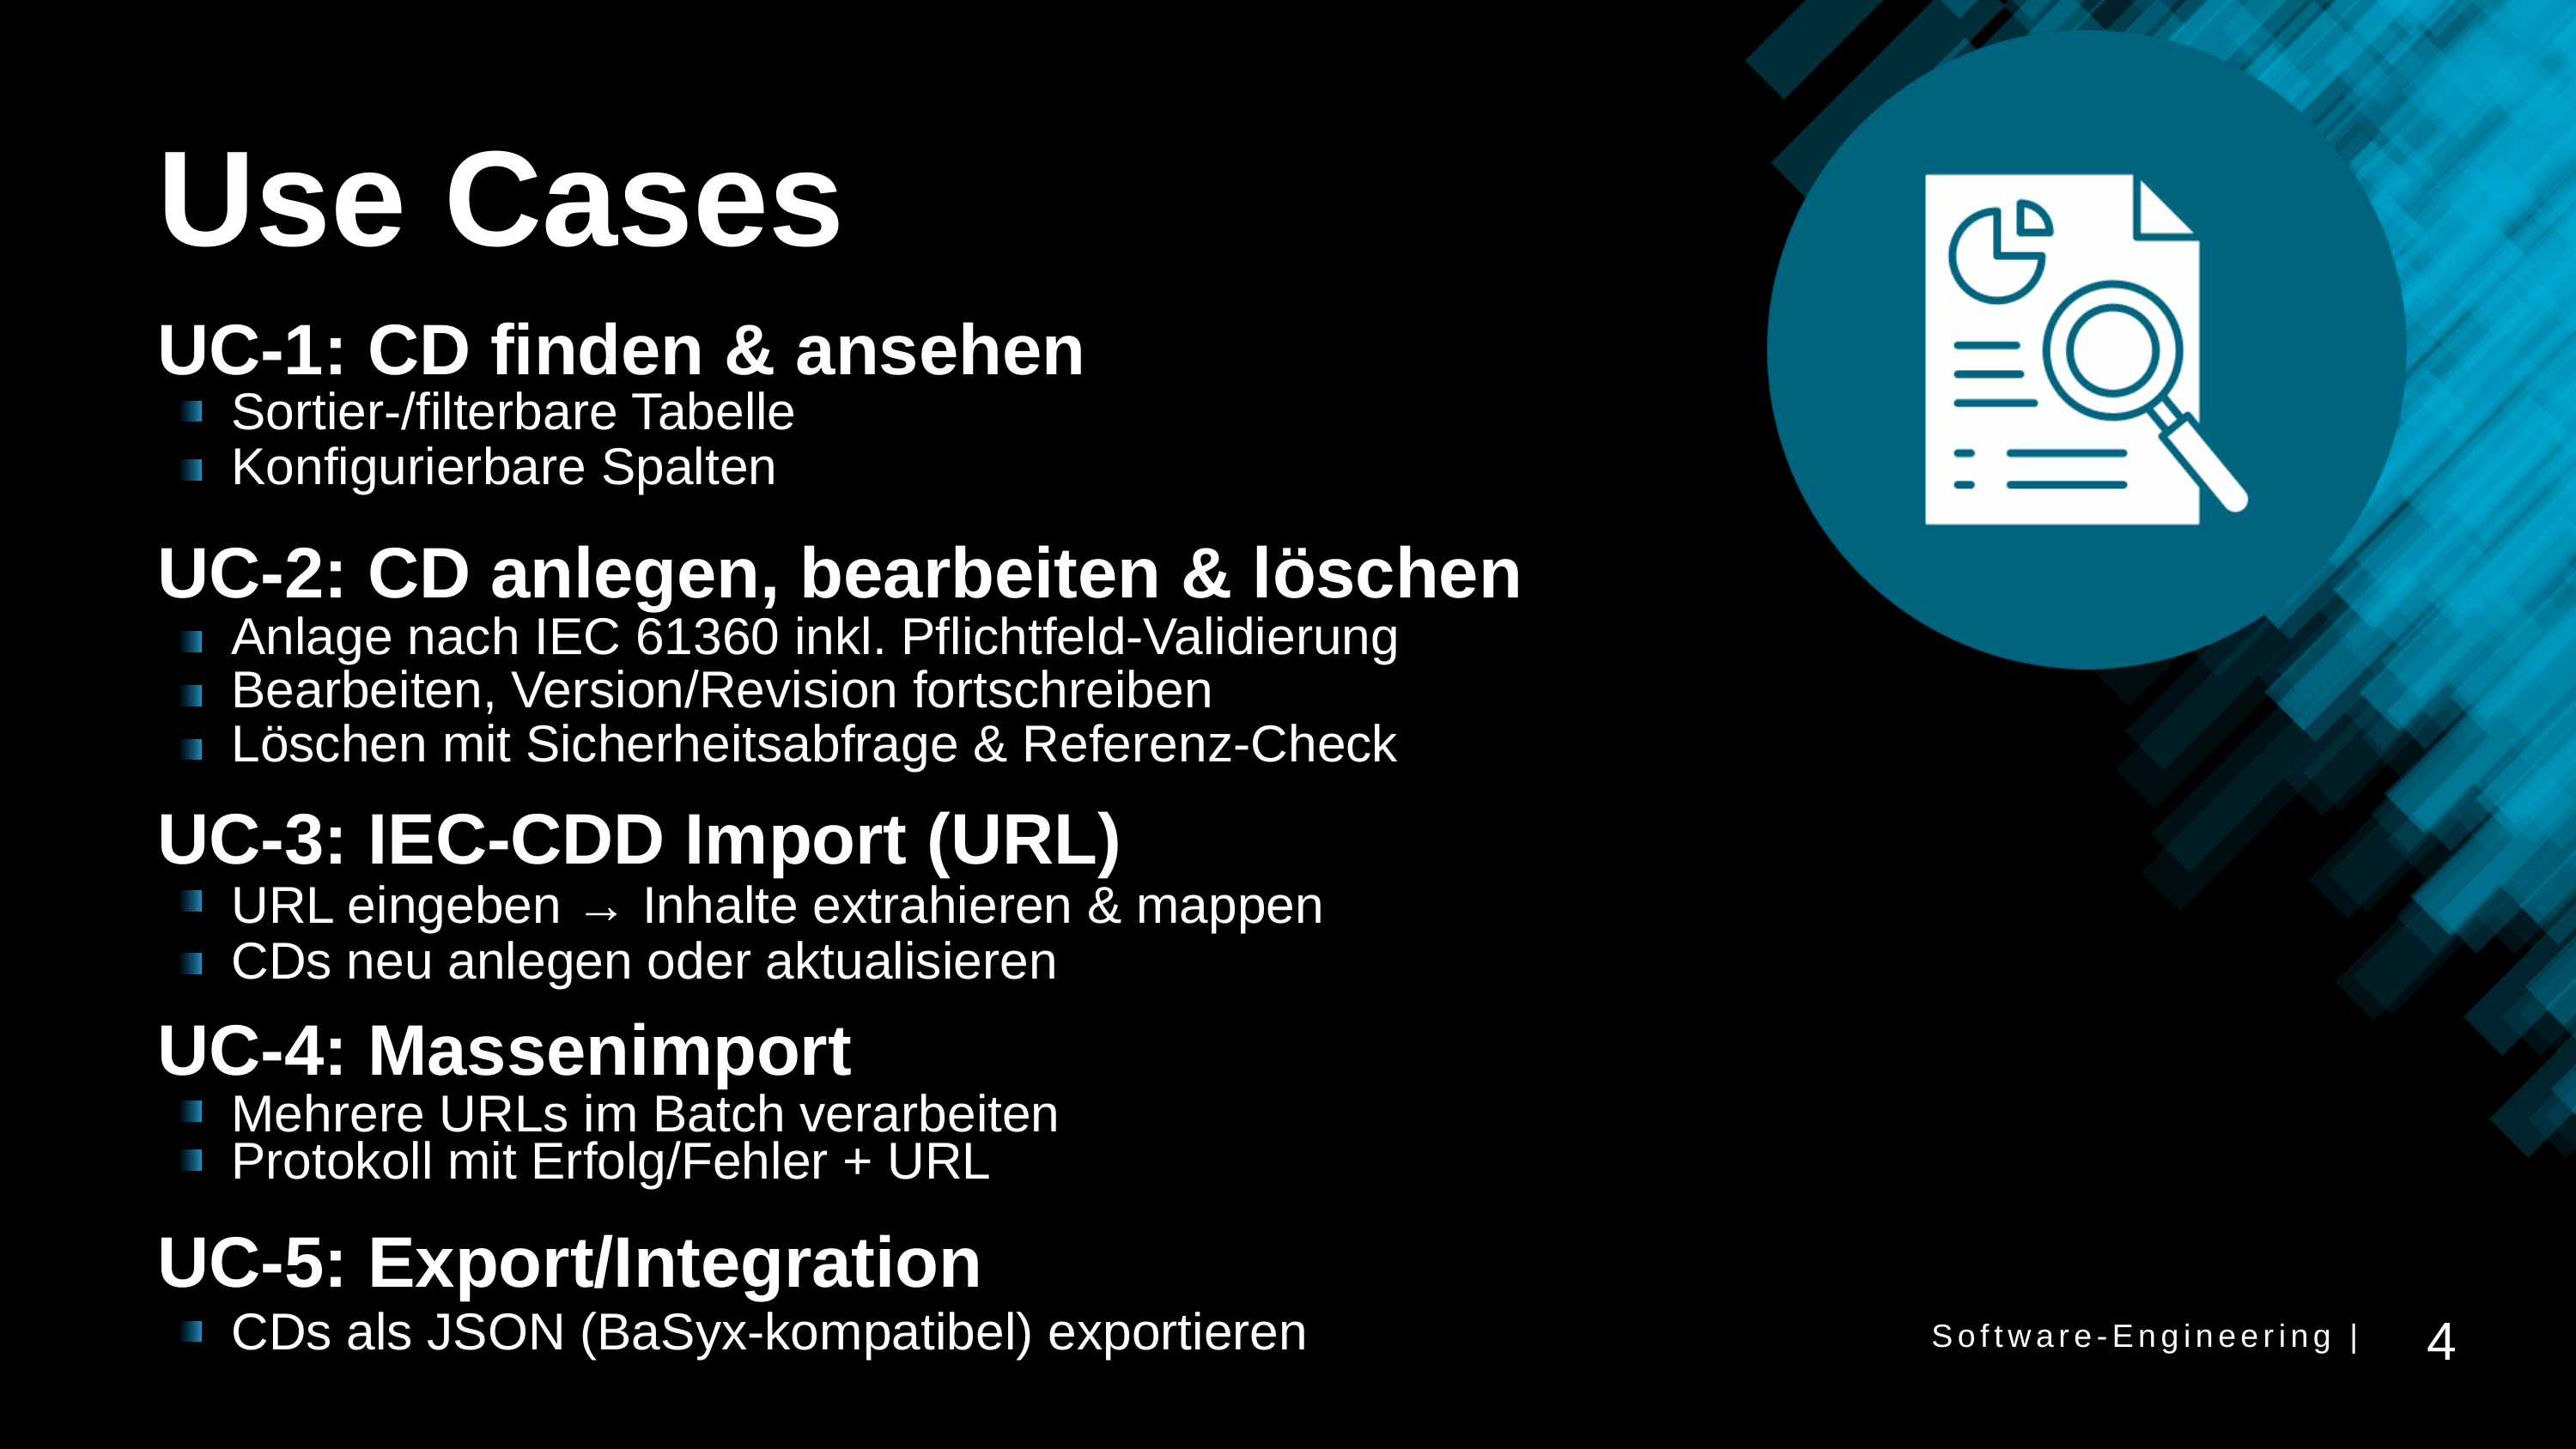

Use Cases
UC-1: CD finden & ansehen
Sortier-/filterbare Tabelle

Konfigurierbare Spalten

UC-2: CD anlegen, bearbeiten & löschen
Anlage nach IEC 61360 inkl. Pflichtfeld-Validierung

Bearbeiten, Version/Revision fortschreiben

Löschen mit Sicherheitsabfrage & Referenz-Check

UC-3: IEC-CDD Import (URL)
URL eingeben → Inhalte extrahieren & mappen

CDs neu anlegen oder aktualisieren

UC-4: Massenimport
Mehrere URLs im Batch verarbeiten

Protokoll mit Erfolg/Fehler + URL

UC-5: Export/Integration
CDs als JSON (BaSyx-kompatibel) exportieren
4
Software-Engineering |